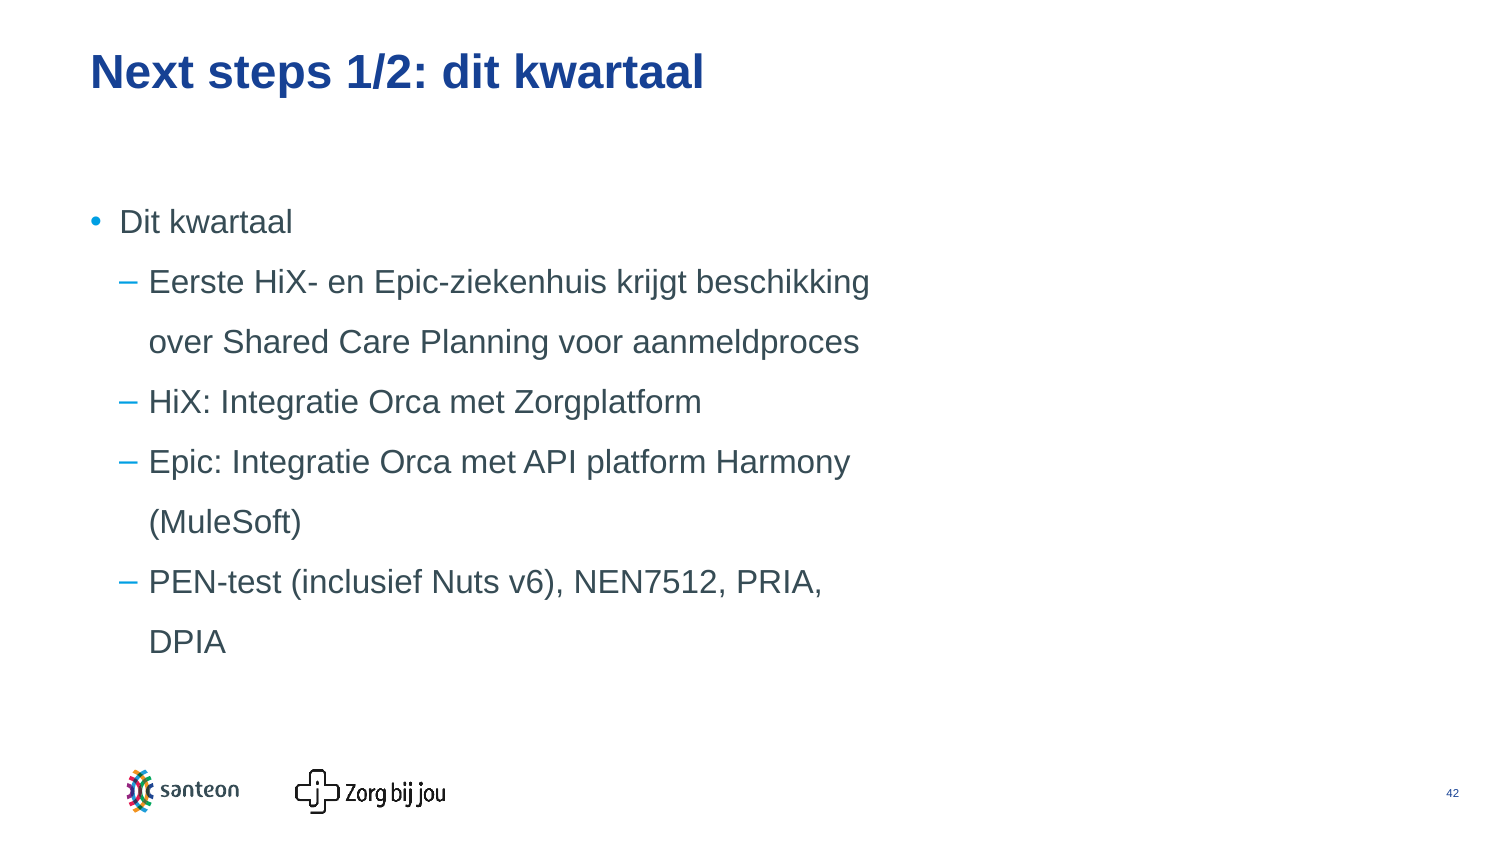

# Next steps 1/2: dit kwartaal
Dit kwartaal
Eerste HiX- en Epic-ziekenhuis krijgt beschikking over Shared Care Planning voor aanmeldproces
HiX: Integratie Orca met Zorgplatform
Epic: Integratie Orca met API platform Harmony (MuleSoft)
PEN-test (inclusief Nuts v6), NEN7512, PRIA, DPIA

42